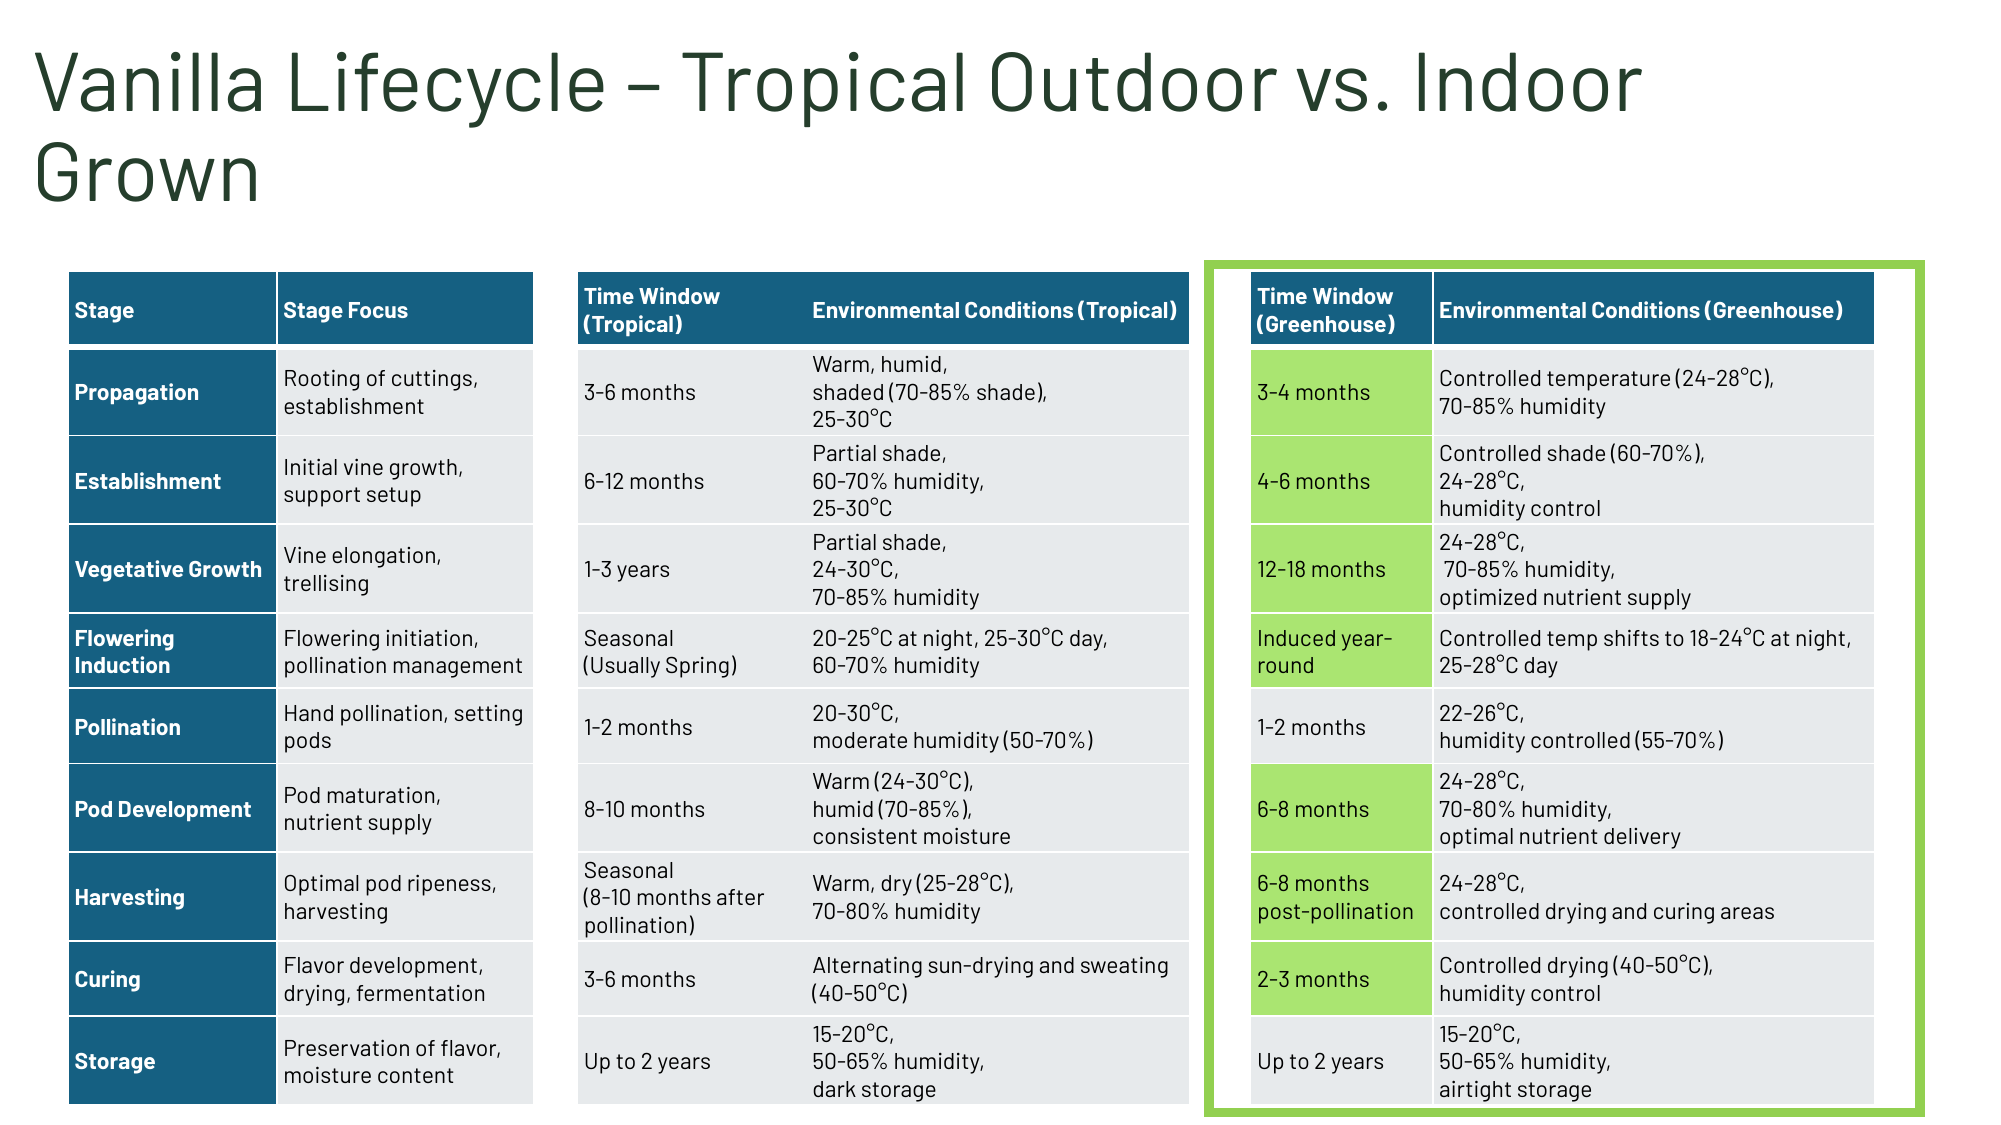

# Vanilla Lifecycle – Tropical Outdoor vs. Indoor Grown

| Stage | Stage Focus |  | Time Window (Tropical) | Environmental Conditions (Tropical) |  | Time Window (Greenhouse) | Environmental Conditions (Greenhouse) |
| --- | --- | --- | --- | --- | --- | --- | --- |
| Propagation | Rooting of cuttings, establishment |  | 3-6 months | Warm, humid, shaded (70-85% shade), 25-30°C |  | 3-4 months | Controlled temperature (24-28°C), 70-85% humidity |
| Establishment | Initial vine growth, support setup |  | 6-12 months | Partial shade, 60-70% humidity, 25-30°C |  | 4-6 months | Controlled shade (60-70%), 24-28°C, humidity control |
| Vegetative Growth | Vine elongation, trellising |  | 1-3 years | Partial shade, 24-30°C, 70-85% humidity |  | 12-18 months | 24-28°C, 70-85% humidity, optimized nutrient supply |
| Flowering Induction | Flowering initiation, pollination management |  | Seasonal (Usually Spring) | 20-25°C at night, 25-30°C day, 60-70% humidity |  | Induced year-round | Controlled temp shifts to 18-24°C at night, 25-28°C day |
| Pollination | Hand pollination, setting pods |  | 1-2 months | 20-30°C, moderate humidity (50-70%) |  | 1-2 months | 22-26°C, humidity controlled (55-70%) |
| Pod Development | Pod maturation, nutrient supply |  | 8-10 months | Warm (24-30°C), humid (70-85%), consistent moisture |  | 6-8 months | 24-28°C, 70-80% humidity, optimal nutrient delivery |
| Harvesting | Optimal pod ripeness, harvesting |  | Seasonal (8-10 months after pollination) | Warm, dry (25-28°C), 70-80% humidity |  | 6-8 months post-pollination | 24-28°C, controlled drying and curing areas |
| Curing | Flavor development, drying, fermentation |  | 3-6 months | Alternating sun-drying and sweating (40-50°C) |  | 2-3 months | Controlled drying (40-50°C), humidity control |
| Storage | Preservation of flavor, moisture content |  | Up to 2 years | 15-20°C, 50-65% humidity, dark storage |  | Up to 2 years | 15-20°C, 50-65% humidity, airtight storage |